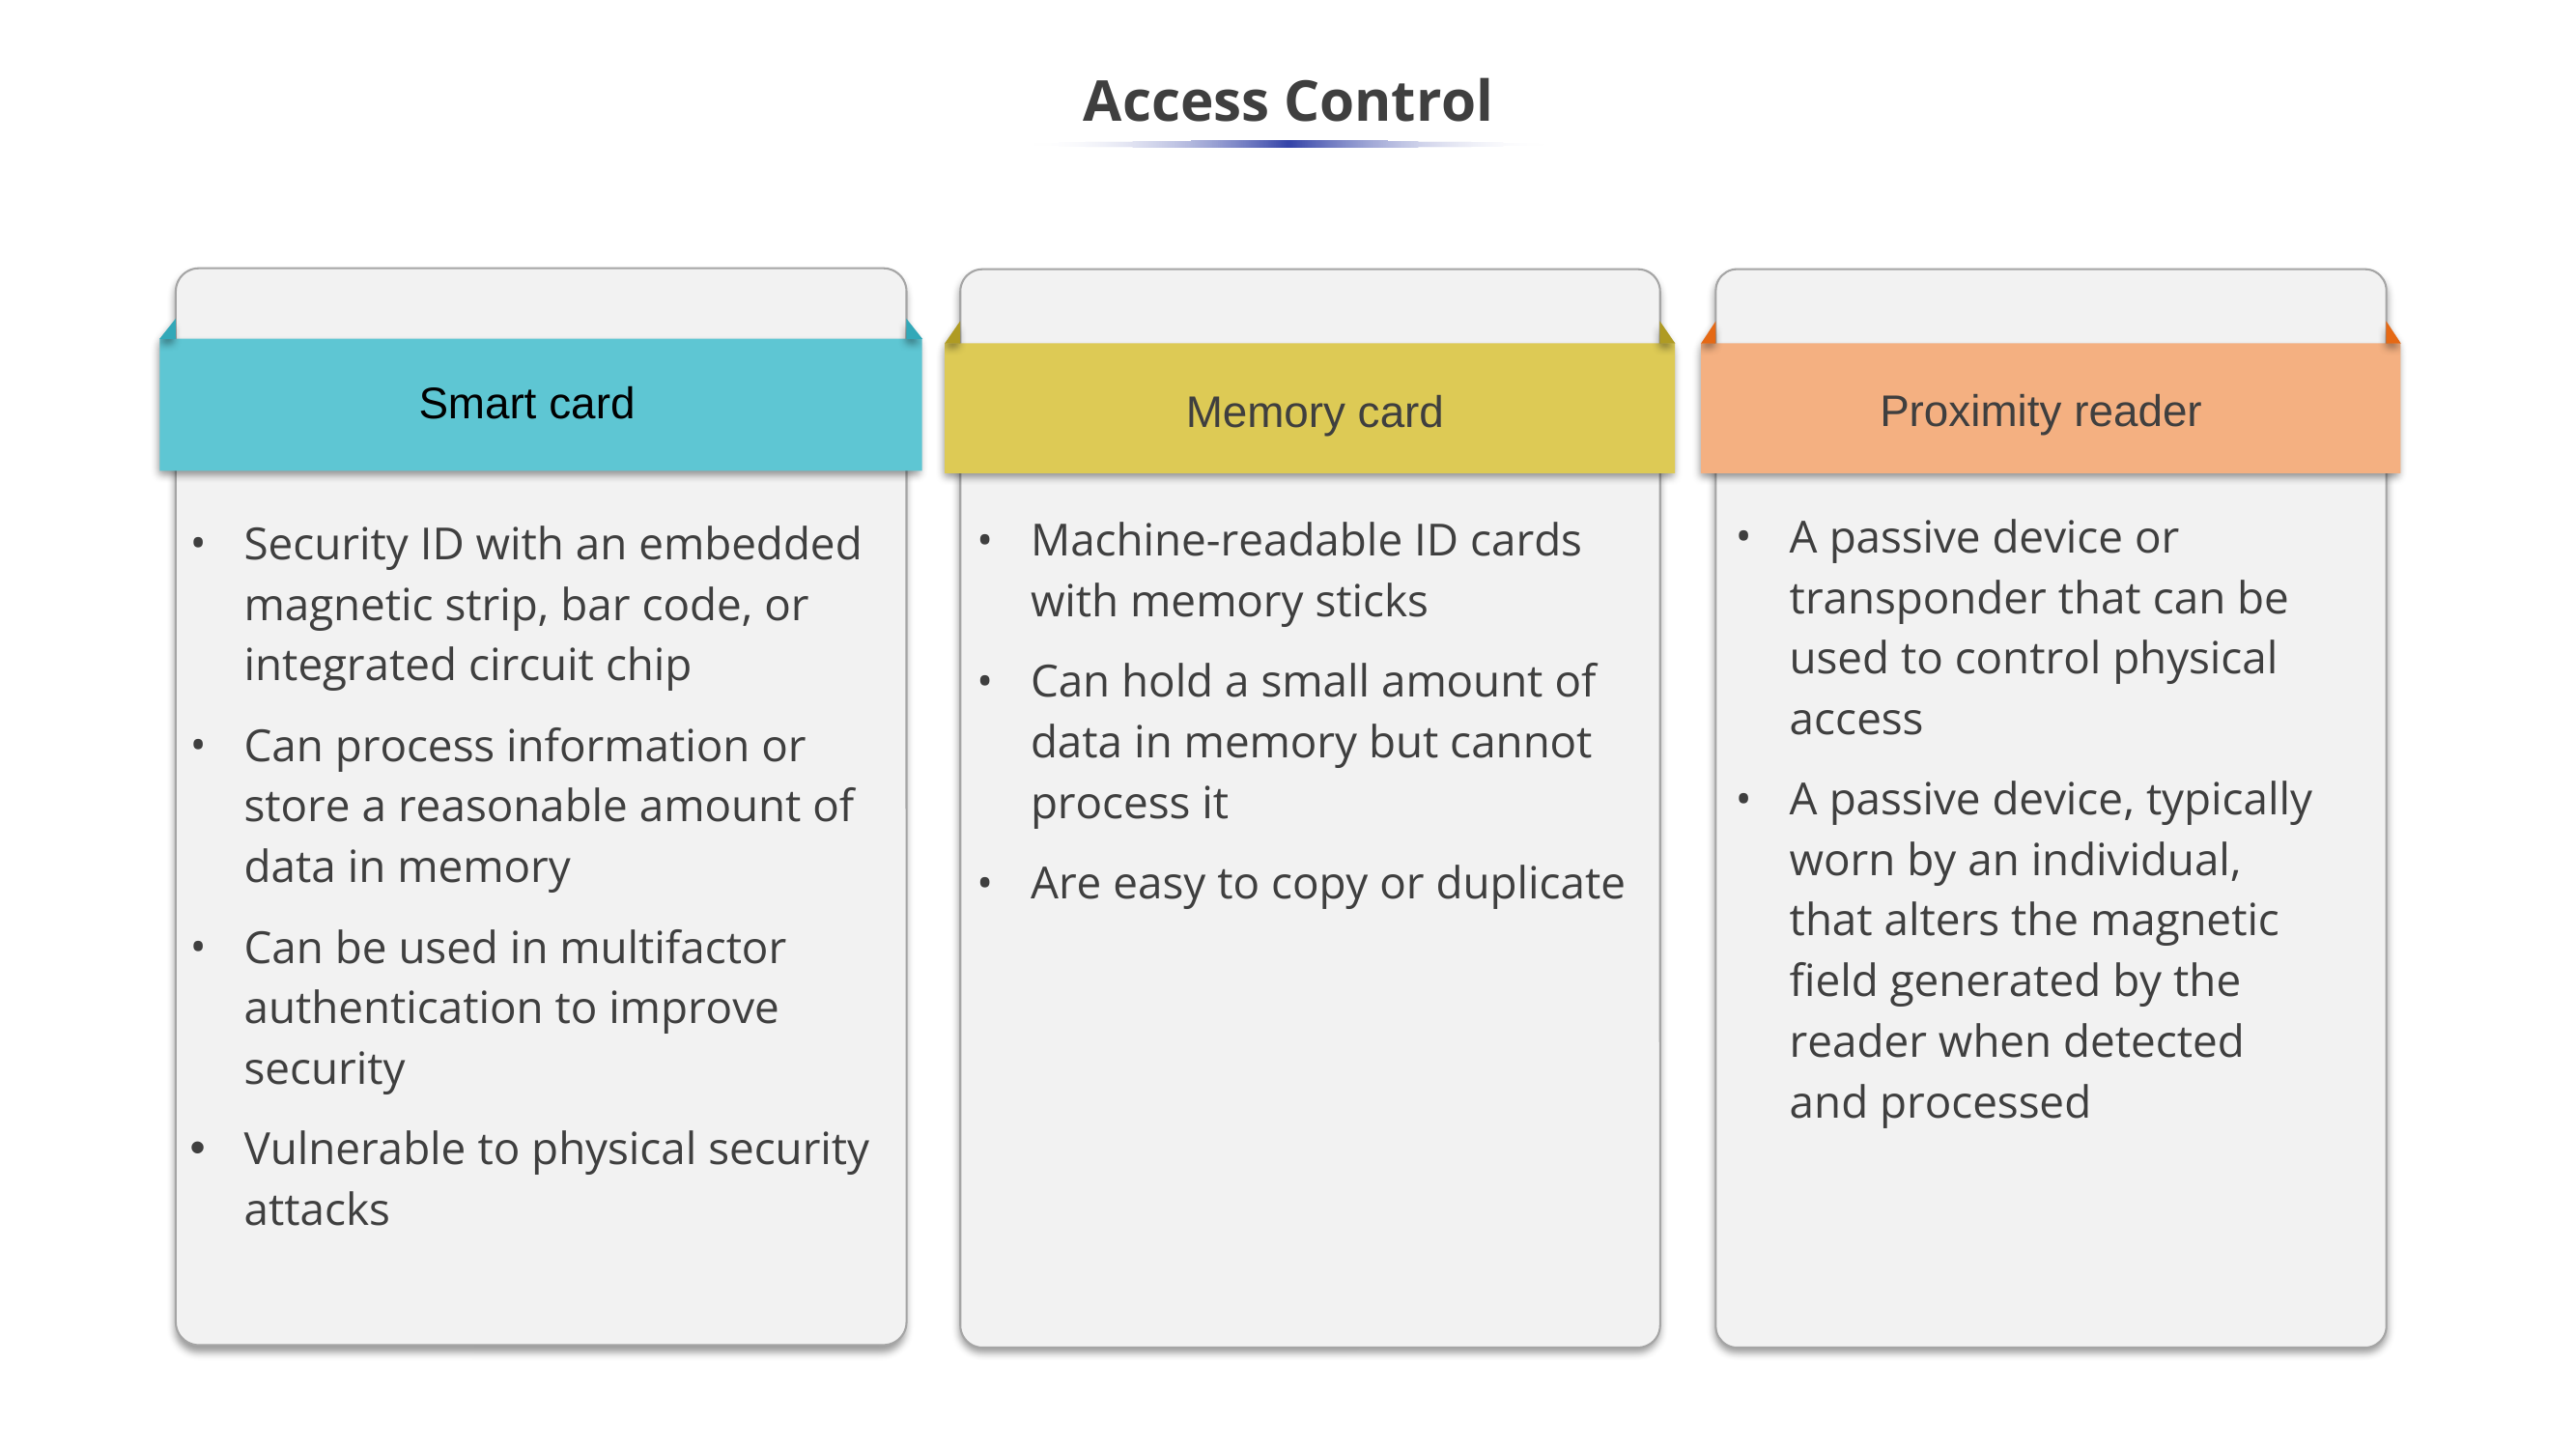

# Access Control

Smart card
Proximity reader
Memory card
Security ID with an embedded magnetic strip, bar code, or integrated circuit chip
Can process information or store a reasonable amount of data in memory
Can be used in multifactor authentication to improve security
Vulnerable to physical security attacks

A passive device or transponder that can be used to control physical access
A passive device, typically worn by an individual, that alters the magnetic field generated by the reader when detected and processed
Machine-readable ID cards with memory sticks
Can hold a small amount of data in memory but cannot process it
Are easy to copy or duplicate